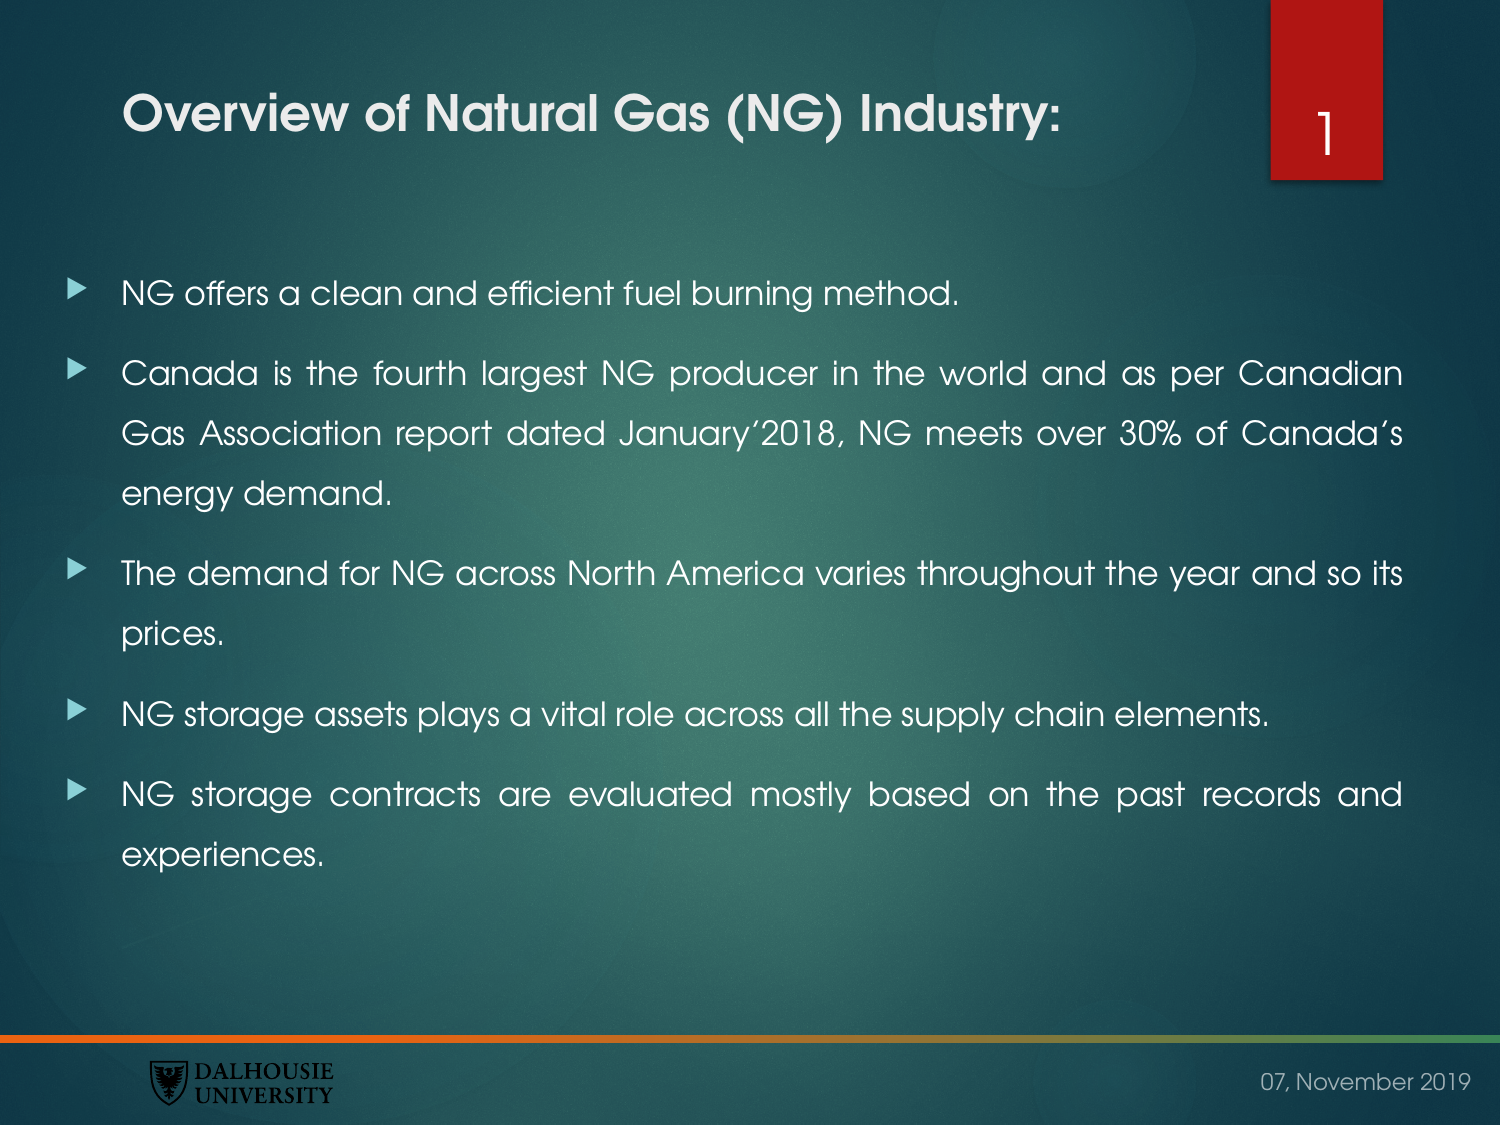

1
# Overview of Natural Gas (NG) Industry:
NG offers a clean and efficient fuel burning method.
Canada is the fourth largest NG producer in the world and as per Canadian Gas Association report dated January’2018, NG meets over 30% of Canada’s energy demand.
The demand for NG across North America varies throughout the year and so its prices.
NG storage assets plays a vital role across all the supply chain elements.
NG storage contracts are evaluated mostly based on the past records and experiences.

07, November 2019